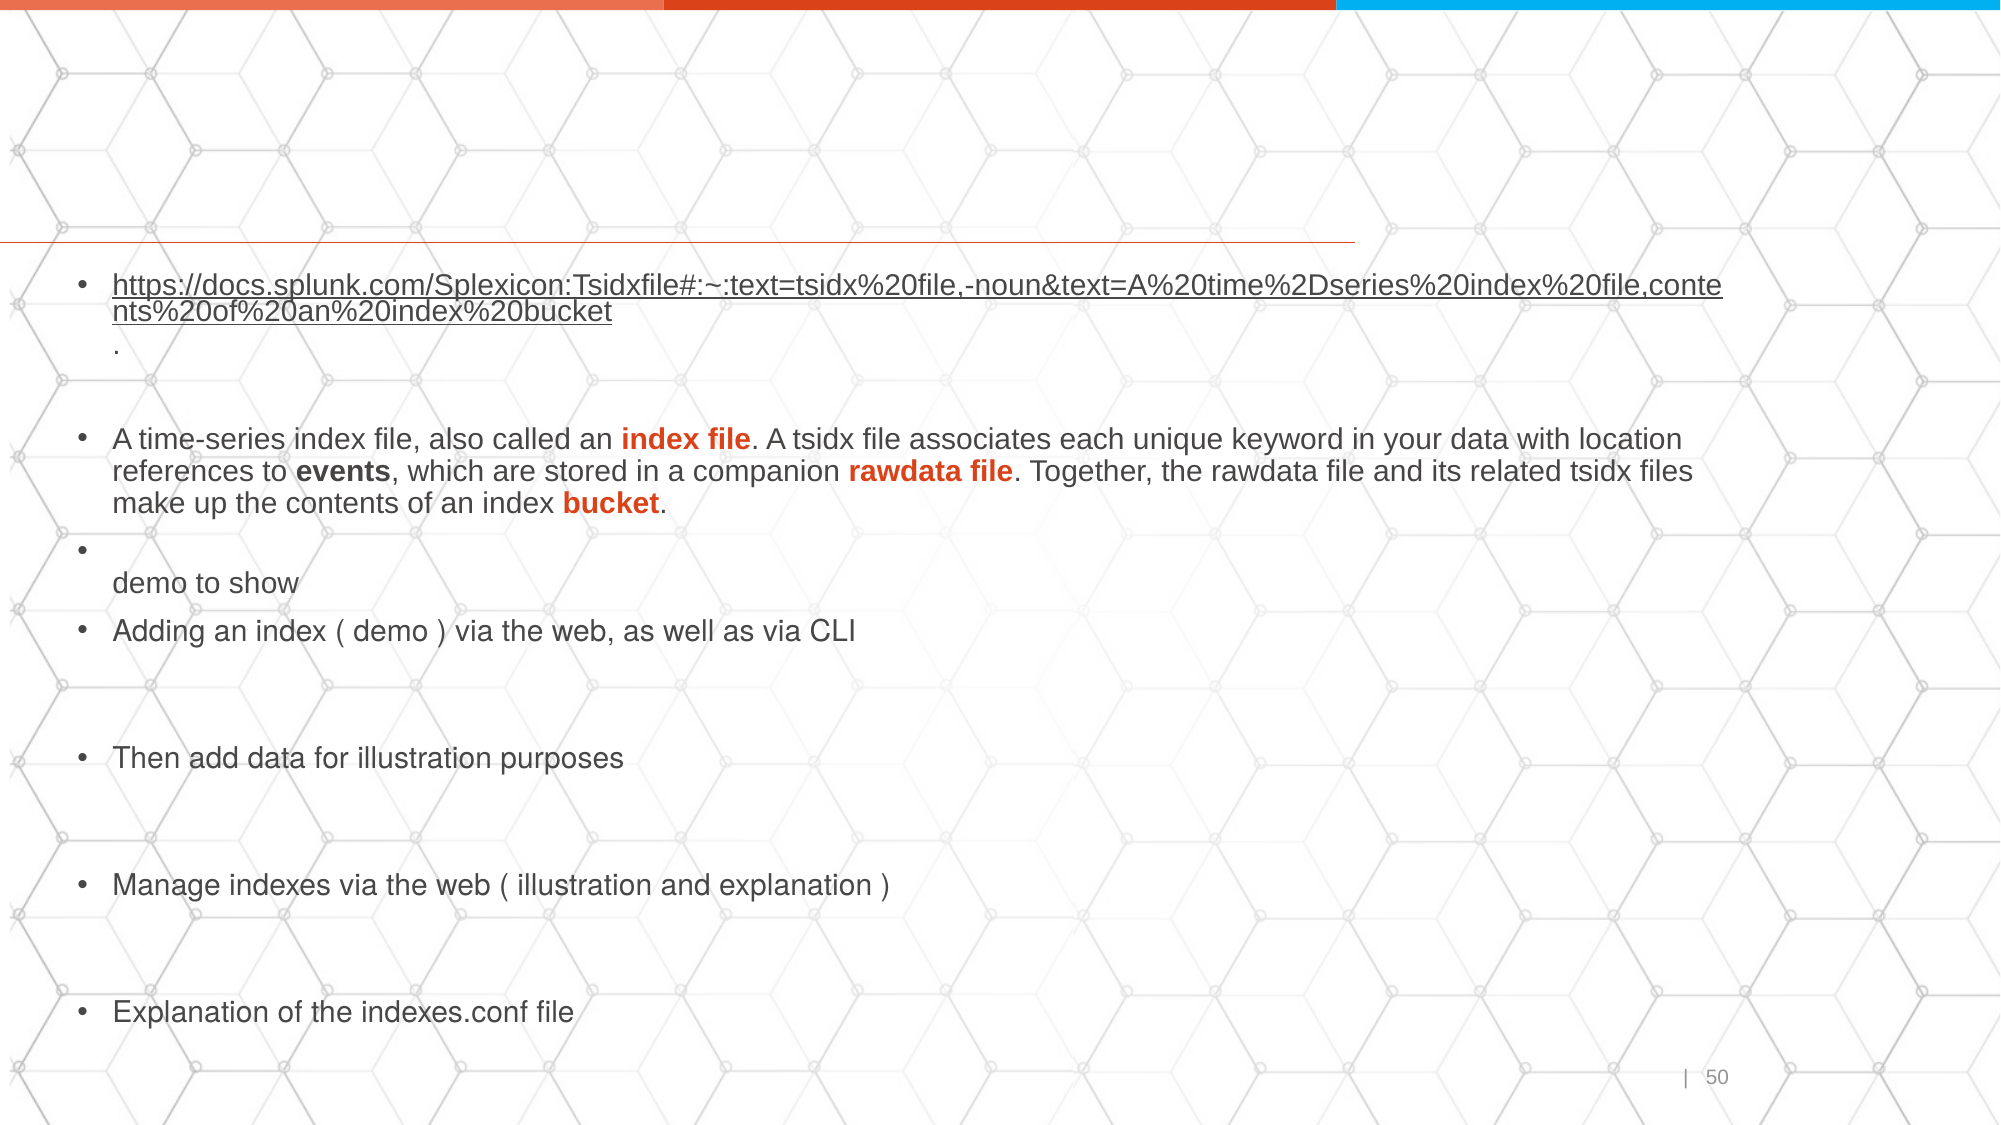

#
https://docs.splunk.com/Splexicon:Tsidxfile#:~:text=tsidx%20file,-noun&text=A%20time%2Dseries%20index%20file,contents%20of%20an%20index%20bucket.

A time-series index file, also called an index file. A tsidx file associates each unique keyword in your data with location references to events, which are stored in a companion rawdata file. Together, the rawdata file and its related tsidx files make up the contents of an index bucket.
demo to show
Adding an index ( demo ) via the web, as well as via CLI

Then add data for illustration purposes

Manage indexes via the web ( illustration and explanation )

Explanation of the indexes.conf file

|   50